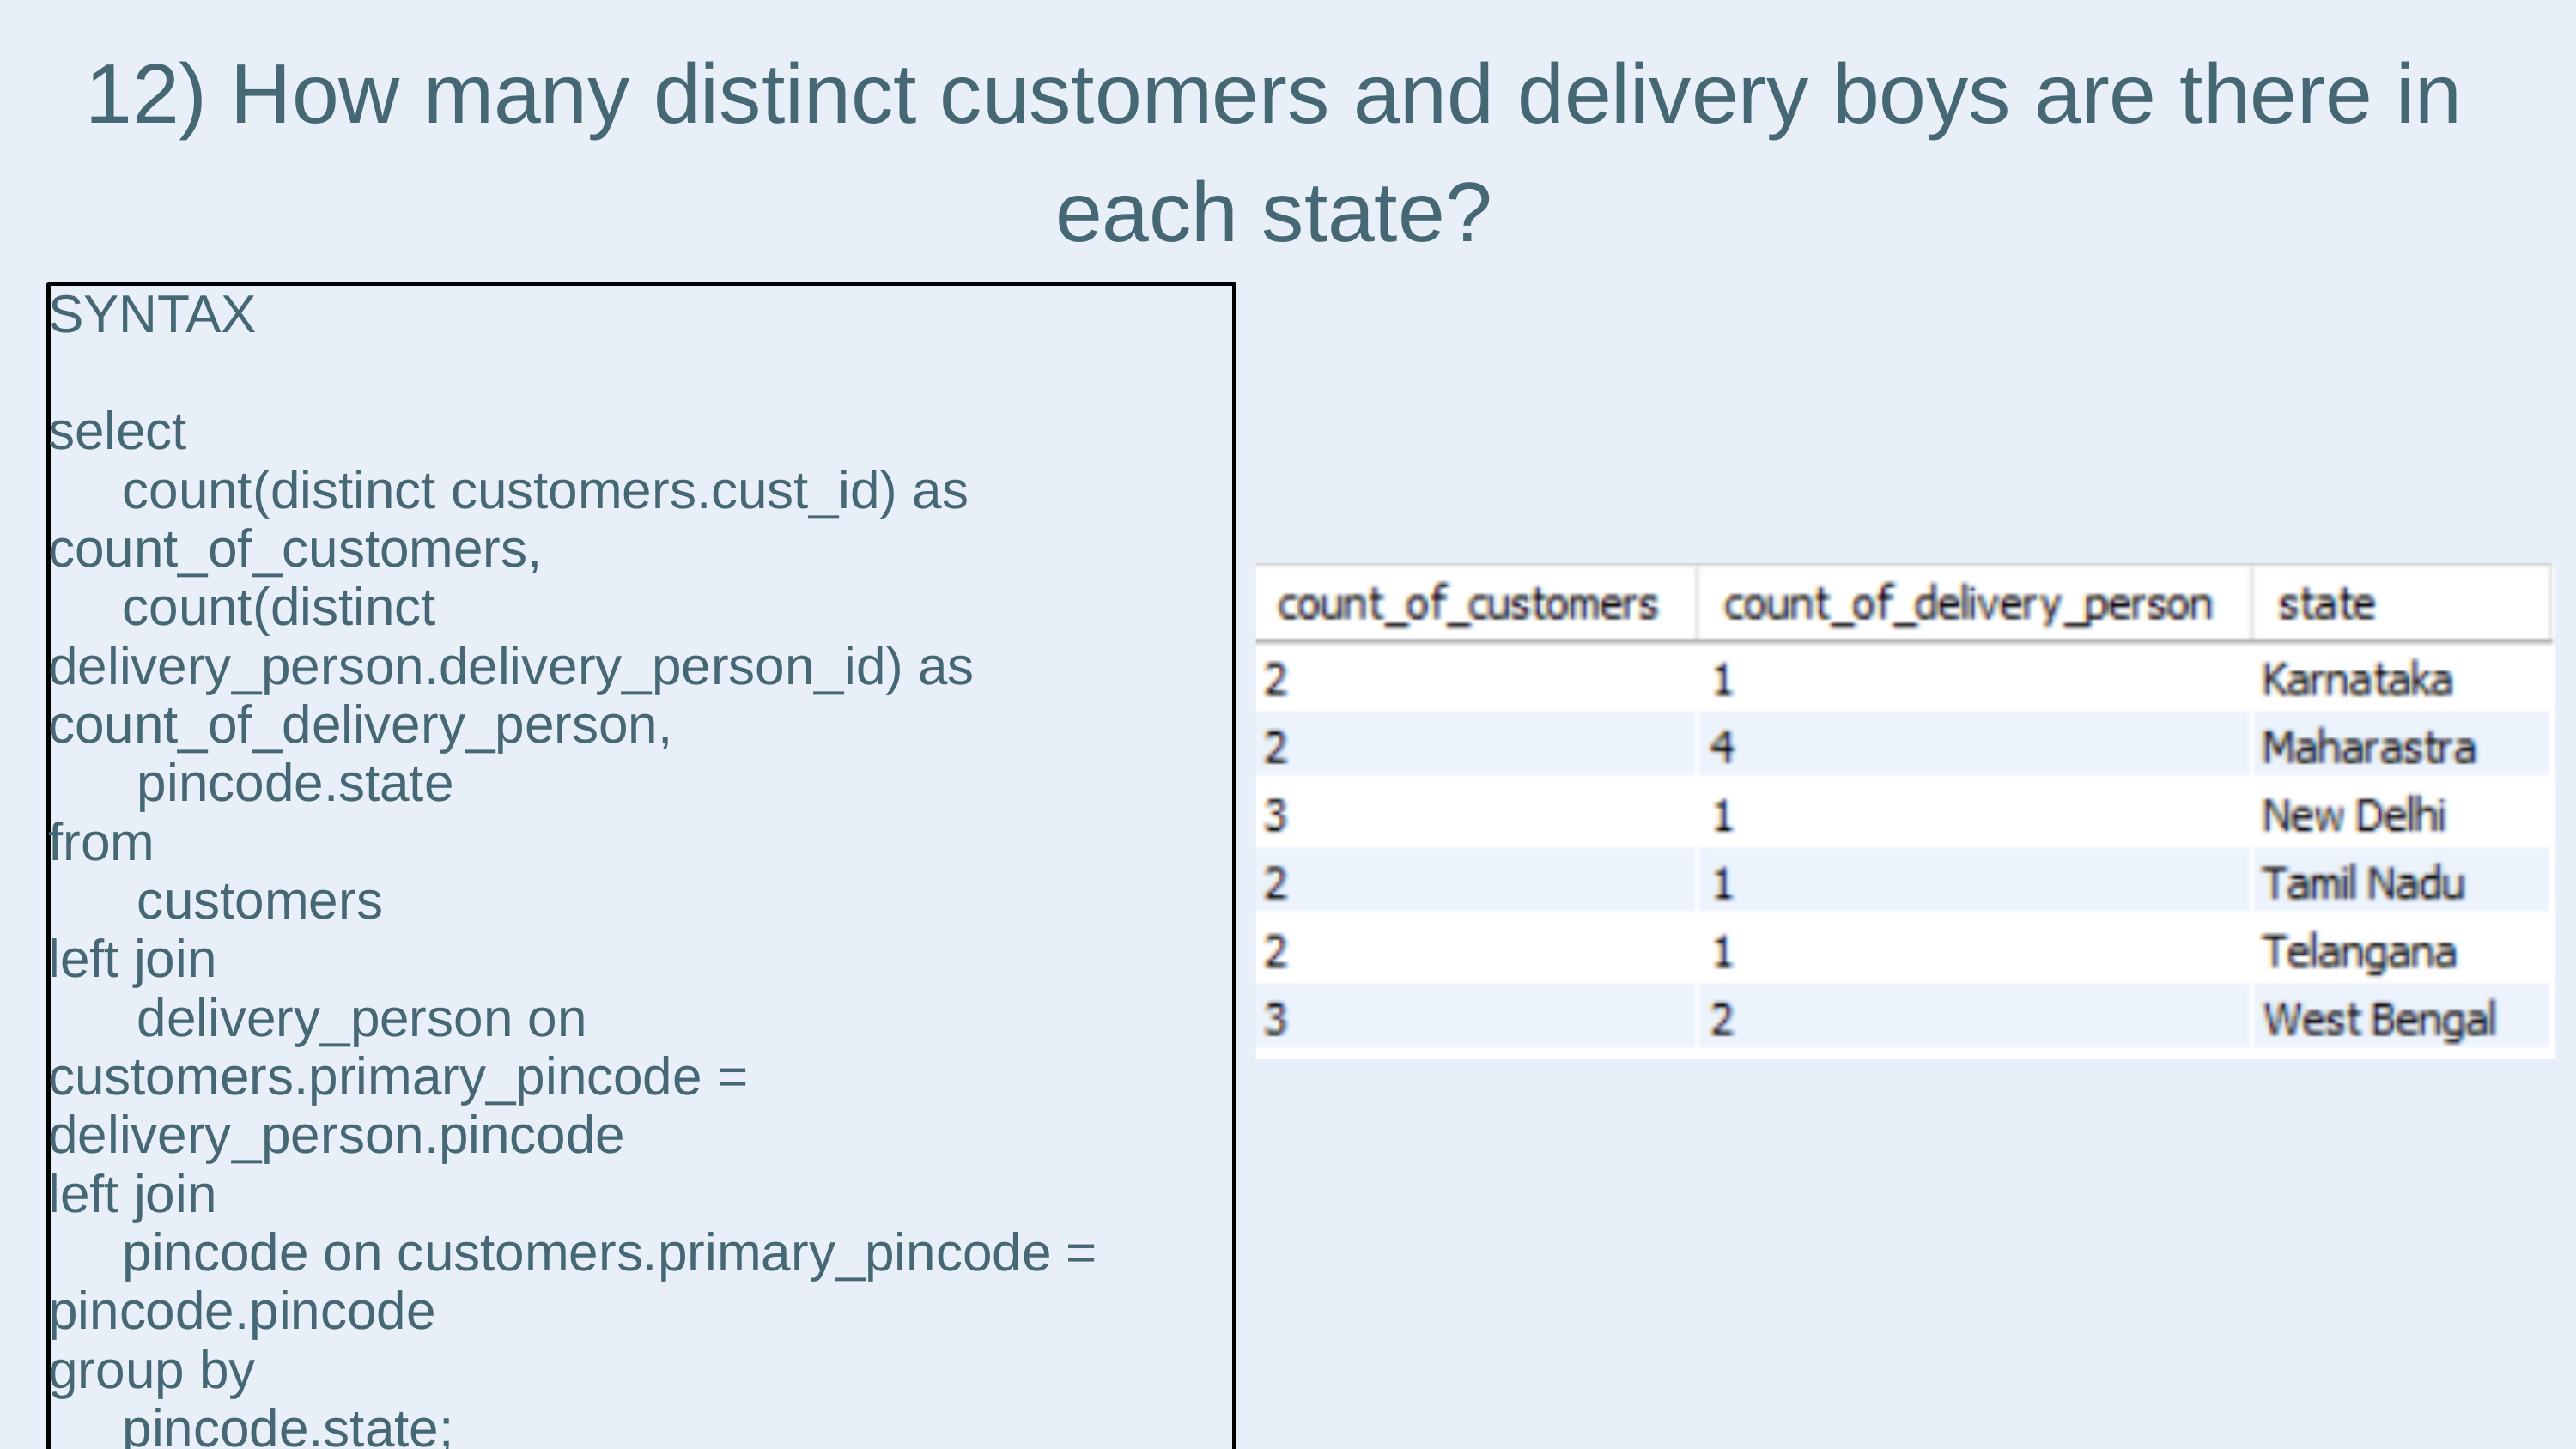

12) How many distinct customers and delivery boys are there in each state?
SYNTAX

select
     count(distinct customers.cust_id) as count_of_customers,
     count(distinct delivery_person.delivery_person_id) as count_of_delivery_person,
      pincode.state
from
      customers
left join
      delivery_person on customers.primary_pincode =      delivery_person.pincode
left join
     pincode on customers.primary_pincode = pincode.pincode
group by
     pincode.state;